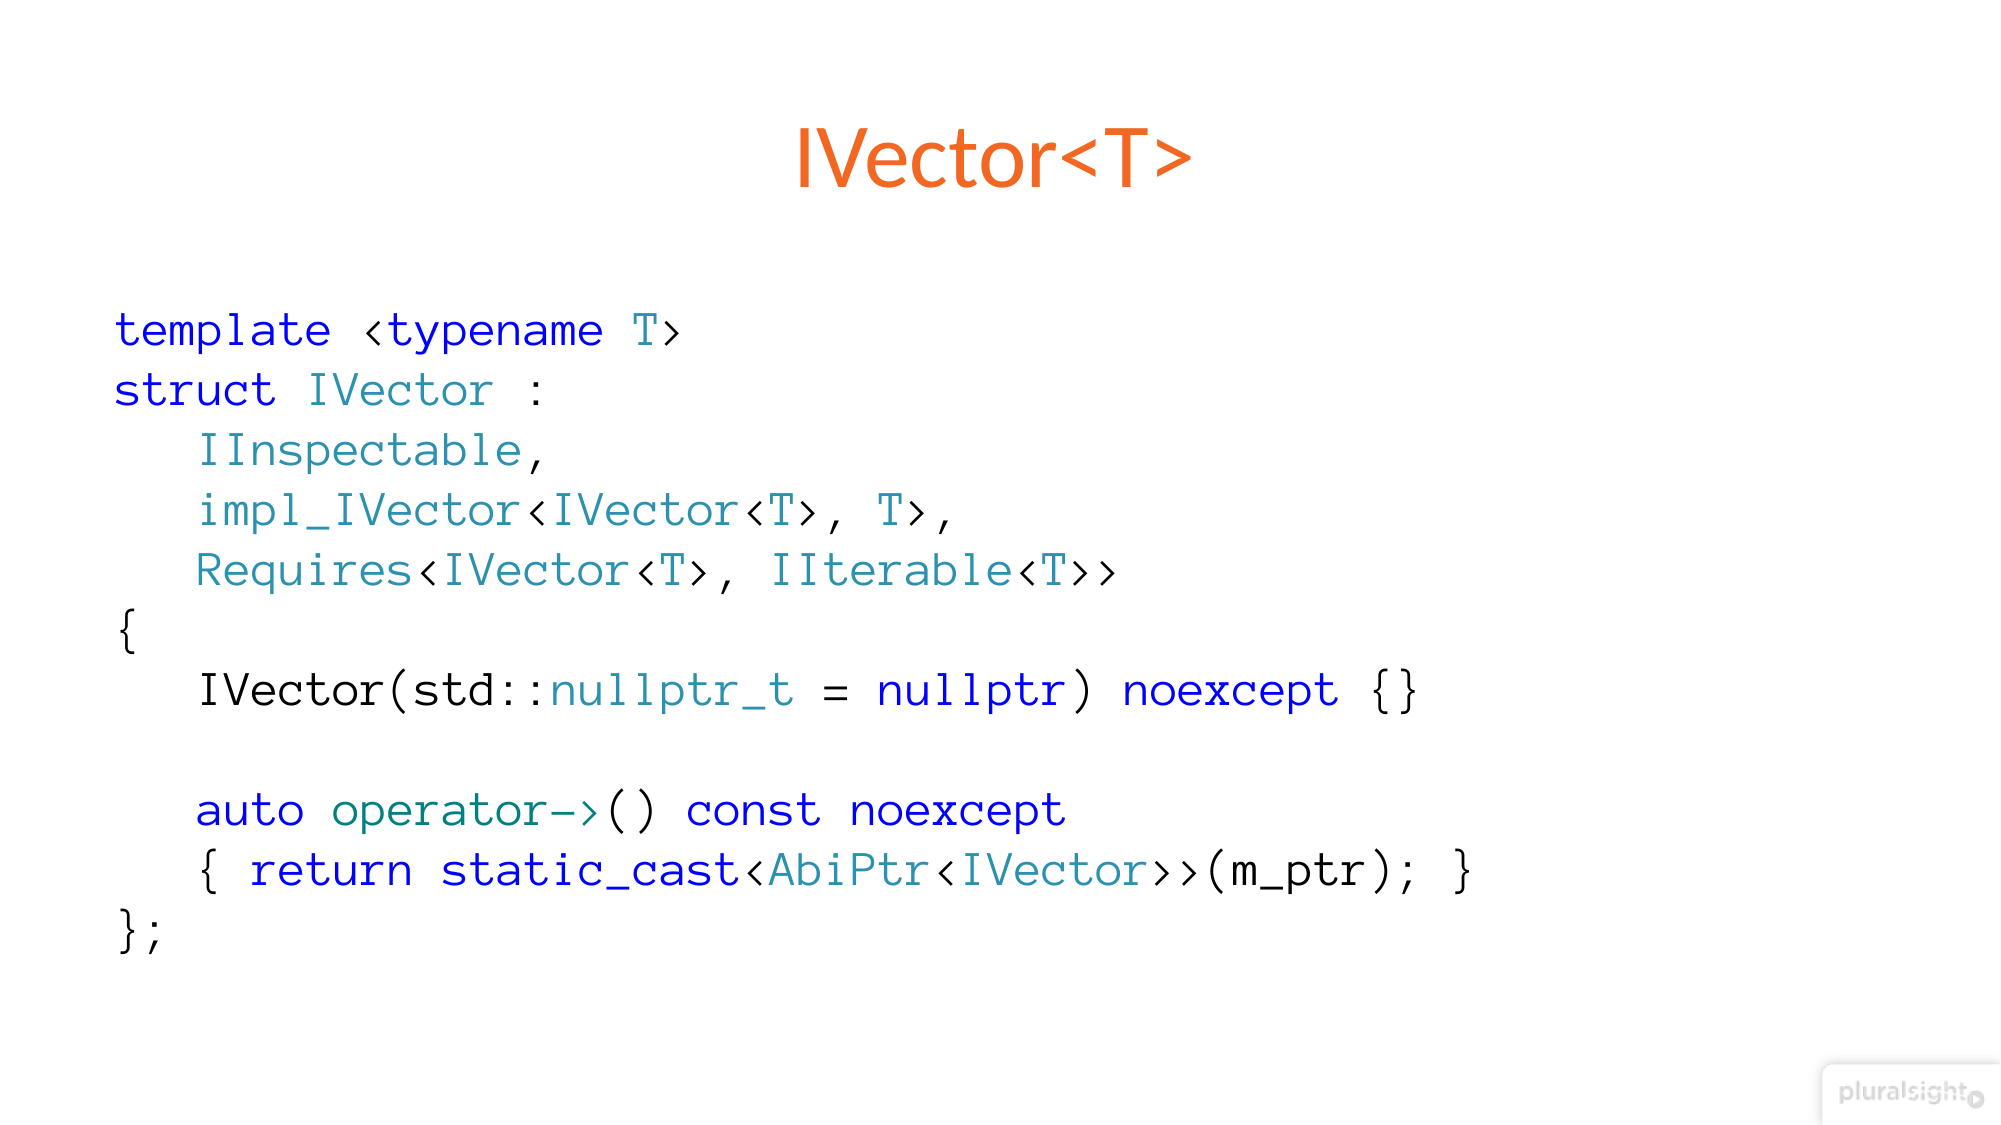

# IVector<T>
template <typename T>
struct IVector :
   IInspectable,
   impl_IVector<IVector<T>, T>,
   Requires<IVector<T>, IIterable<T>>
{
   IVector(std::nullptr_t = nullptr) noexcept {}

   auto operator->() const noexcept
   { return static_cast<AbiPtr<IVector>>(m_ptr); }
};